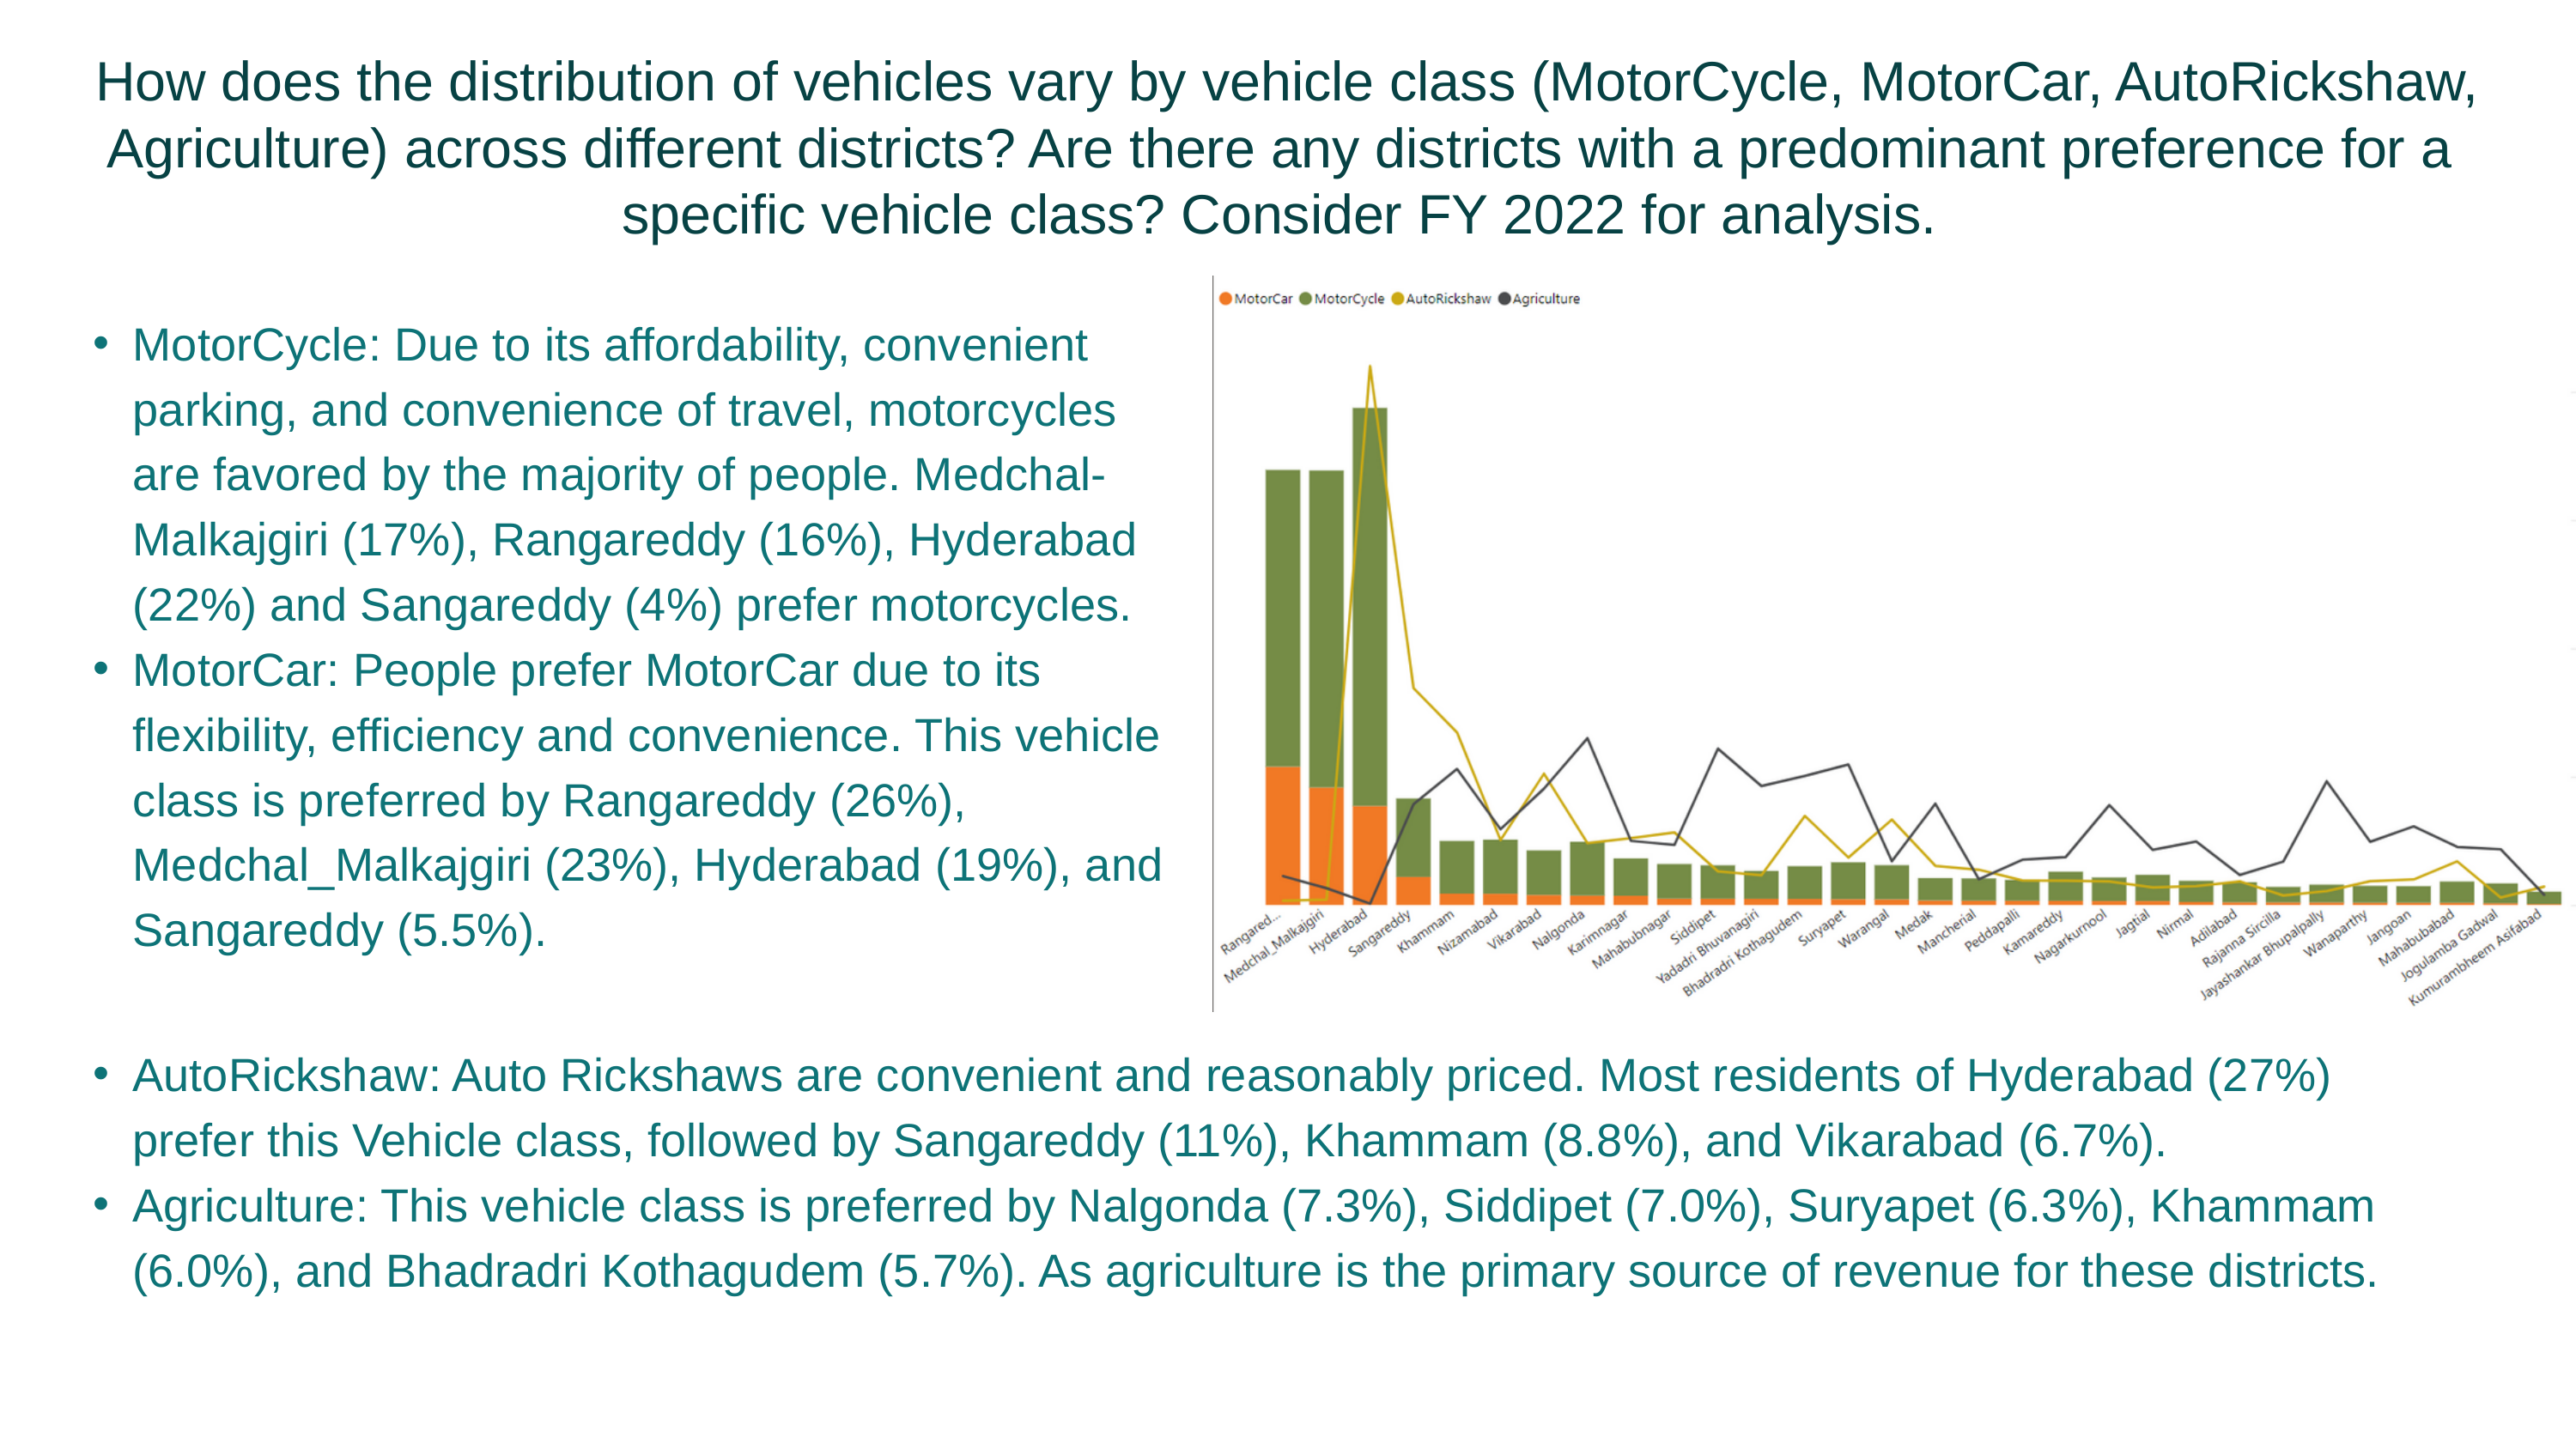

How does the distribution of vehicles vary by vehicle class (MotorCycle, MotorCar, AutoRickshaw, Agriculture) across different districts? Are there any districts with a predominant preference for a specific vehicle class? Consider FY 2022 for analysis.

MotorCycle: Due to its affordability, convenient parking, and convenience of travel, motorcycles are favored by the majority of people. Medchal-Malkajgiri (17%), Rangareddy (16%), Hyderabad (22%) and Sangareddy (4%) prefer motorcycles.
MotorCar: People prefer MotorCar due to its flexibility, efficiency and convenience. This vehicle class is preferred by Rangareddy (26%), Medchal_Malkajgiri (23%), Hyderabad (19%), and Sangareddy (5.5%).
AutoRickshaw: Auto Rickshaws are convenient and reasonably priced. Most residents of Hyderabad (27%) prefer this Vehicle class, followed by Sangareddy (11%), Khammam (8.8%), and Vikarabad (6.7%).
Agriculture: This vehicle class is preferred by Nalgonda (7.3%), Siddipet (7.0%), Suryapet (6.3%), Khammam (6.0%), and Bhadradri Kothagudem (5.7%). As agriculture is the primary source of revenue for these districts.